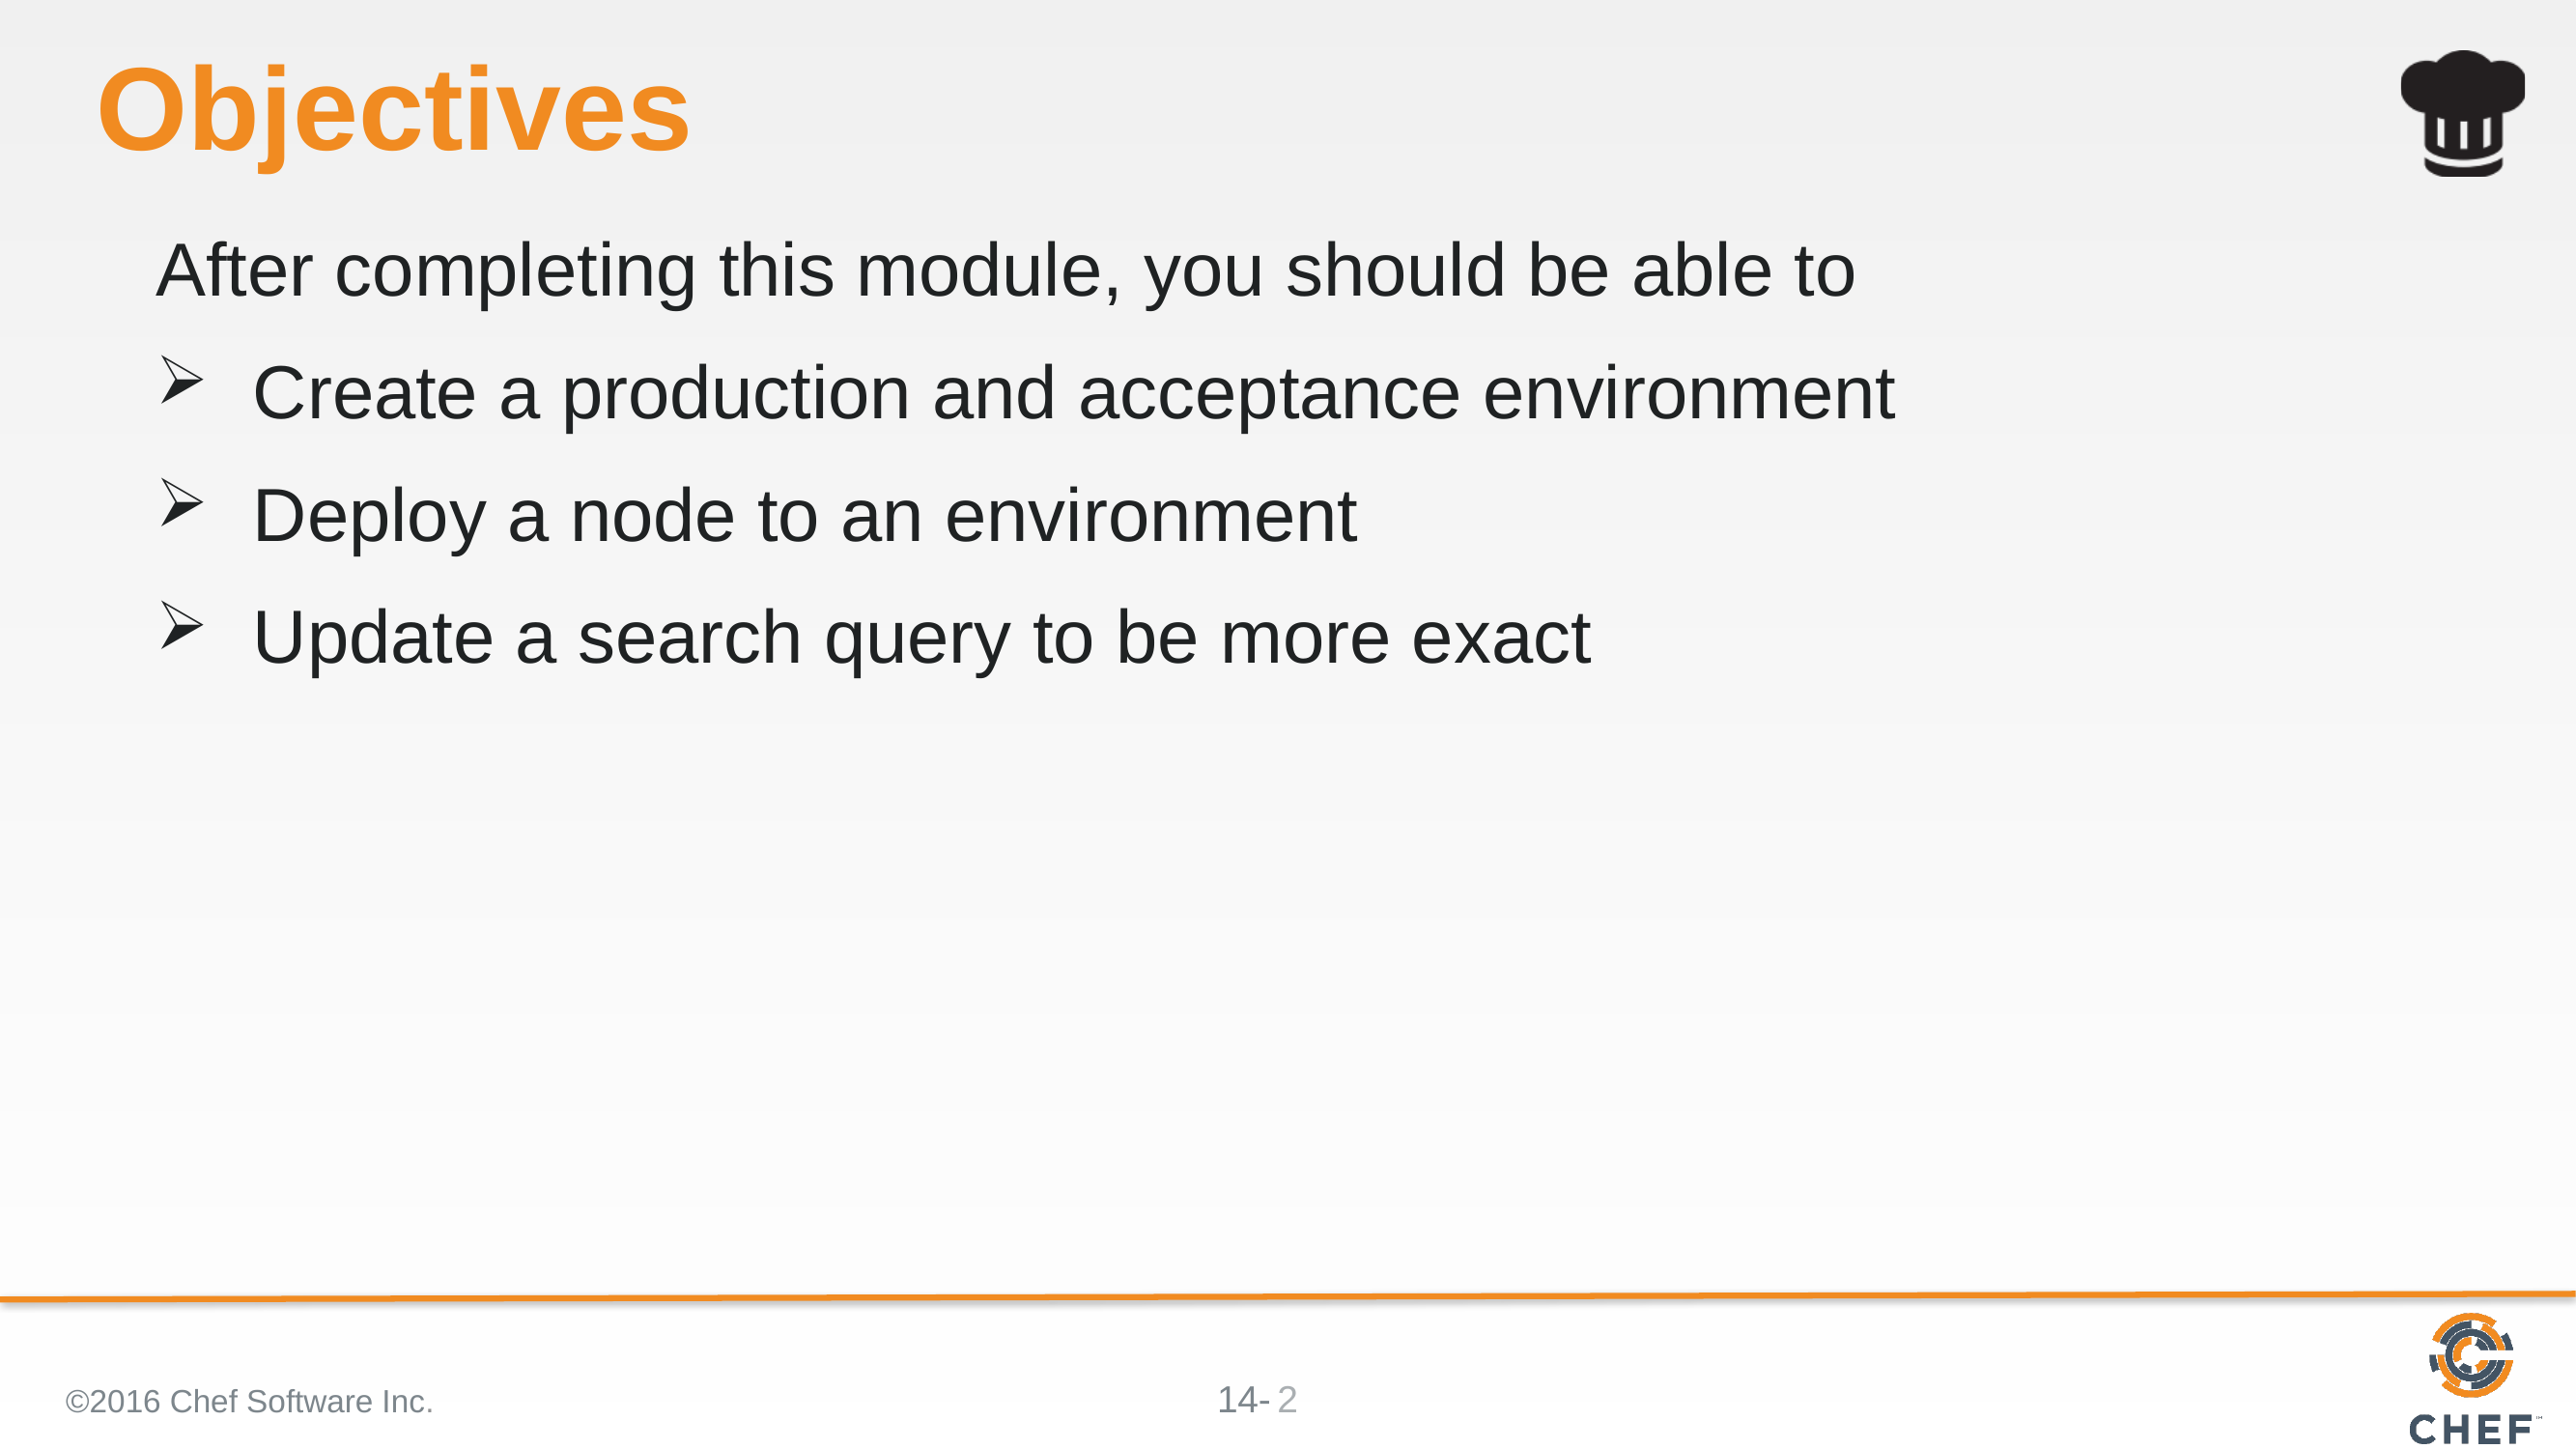

# Objectives
After completing this module, you should be able to
Create a production and acceptance environment
Deploy a node to an environment
Update a search query to be more exact

©2016 Chef Software Inc.
2